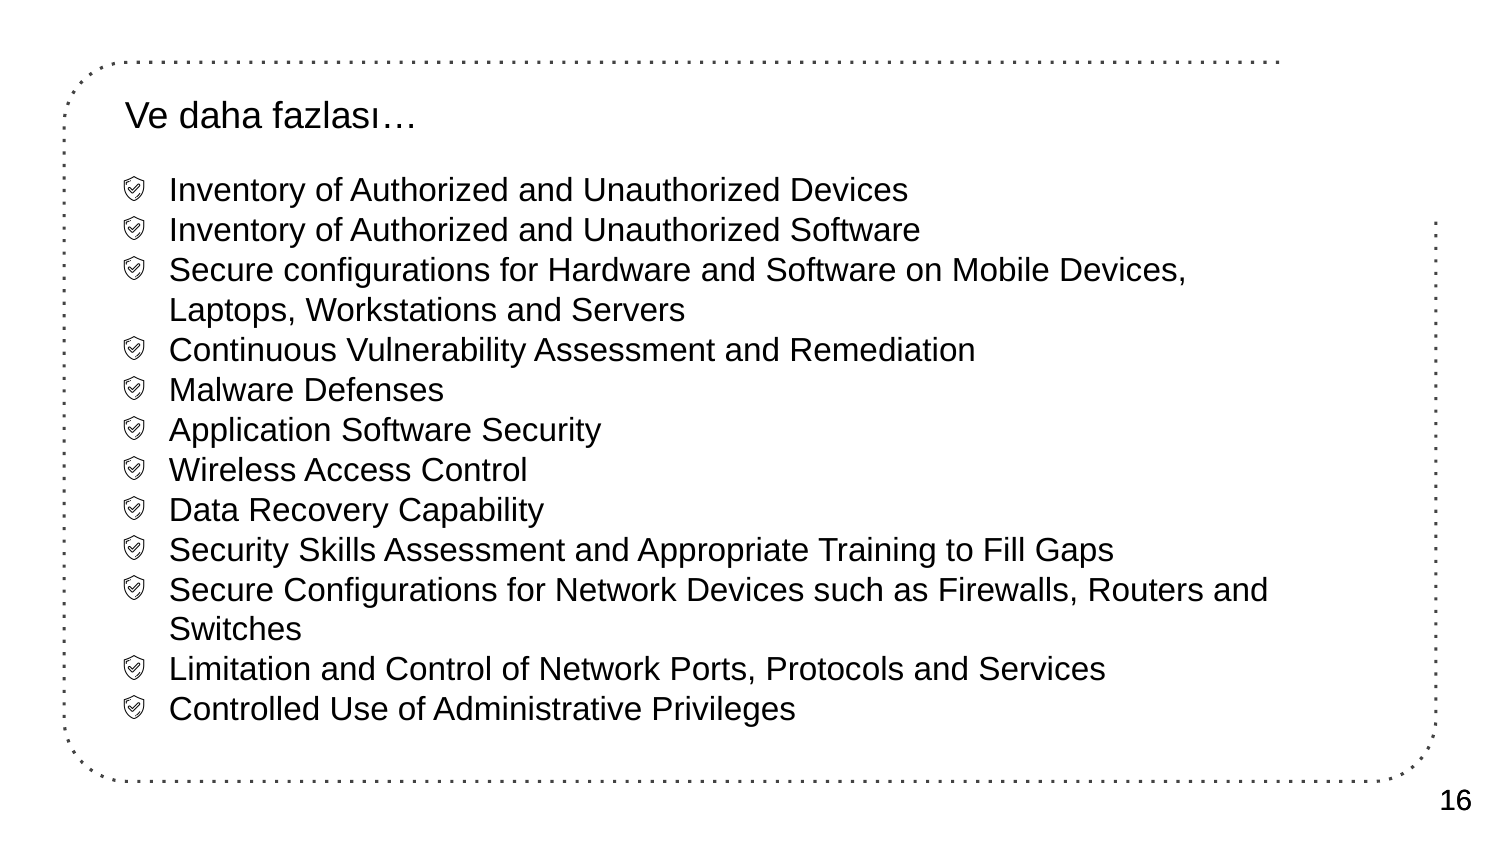

Ve daha fazlası…
Inventory of Authorized and Unauthorized Devices
Inventory of Authorized and Unauthorized Software
Secure configurations for Hardware and Software on Mobile Devices, Laptops, Workstations and Servers
Continuous Vulnerability Assessment and Remediation
Malware Defenses
Application Software Security
Wireless Access Control
Data Recovery Capability
Security Skills Assessment and Appropriate Training to Fill Gaps
Secure Configurations for Network Devices such as Firewalls, Routers and Switches
Limitation and Control of Network Ports, Protocols and Services
Controlled Use of Administrative Privileges
16
16